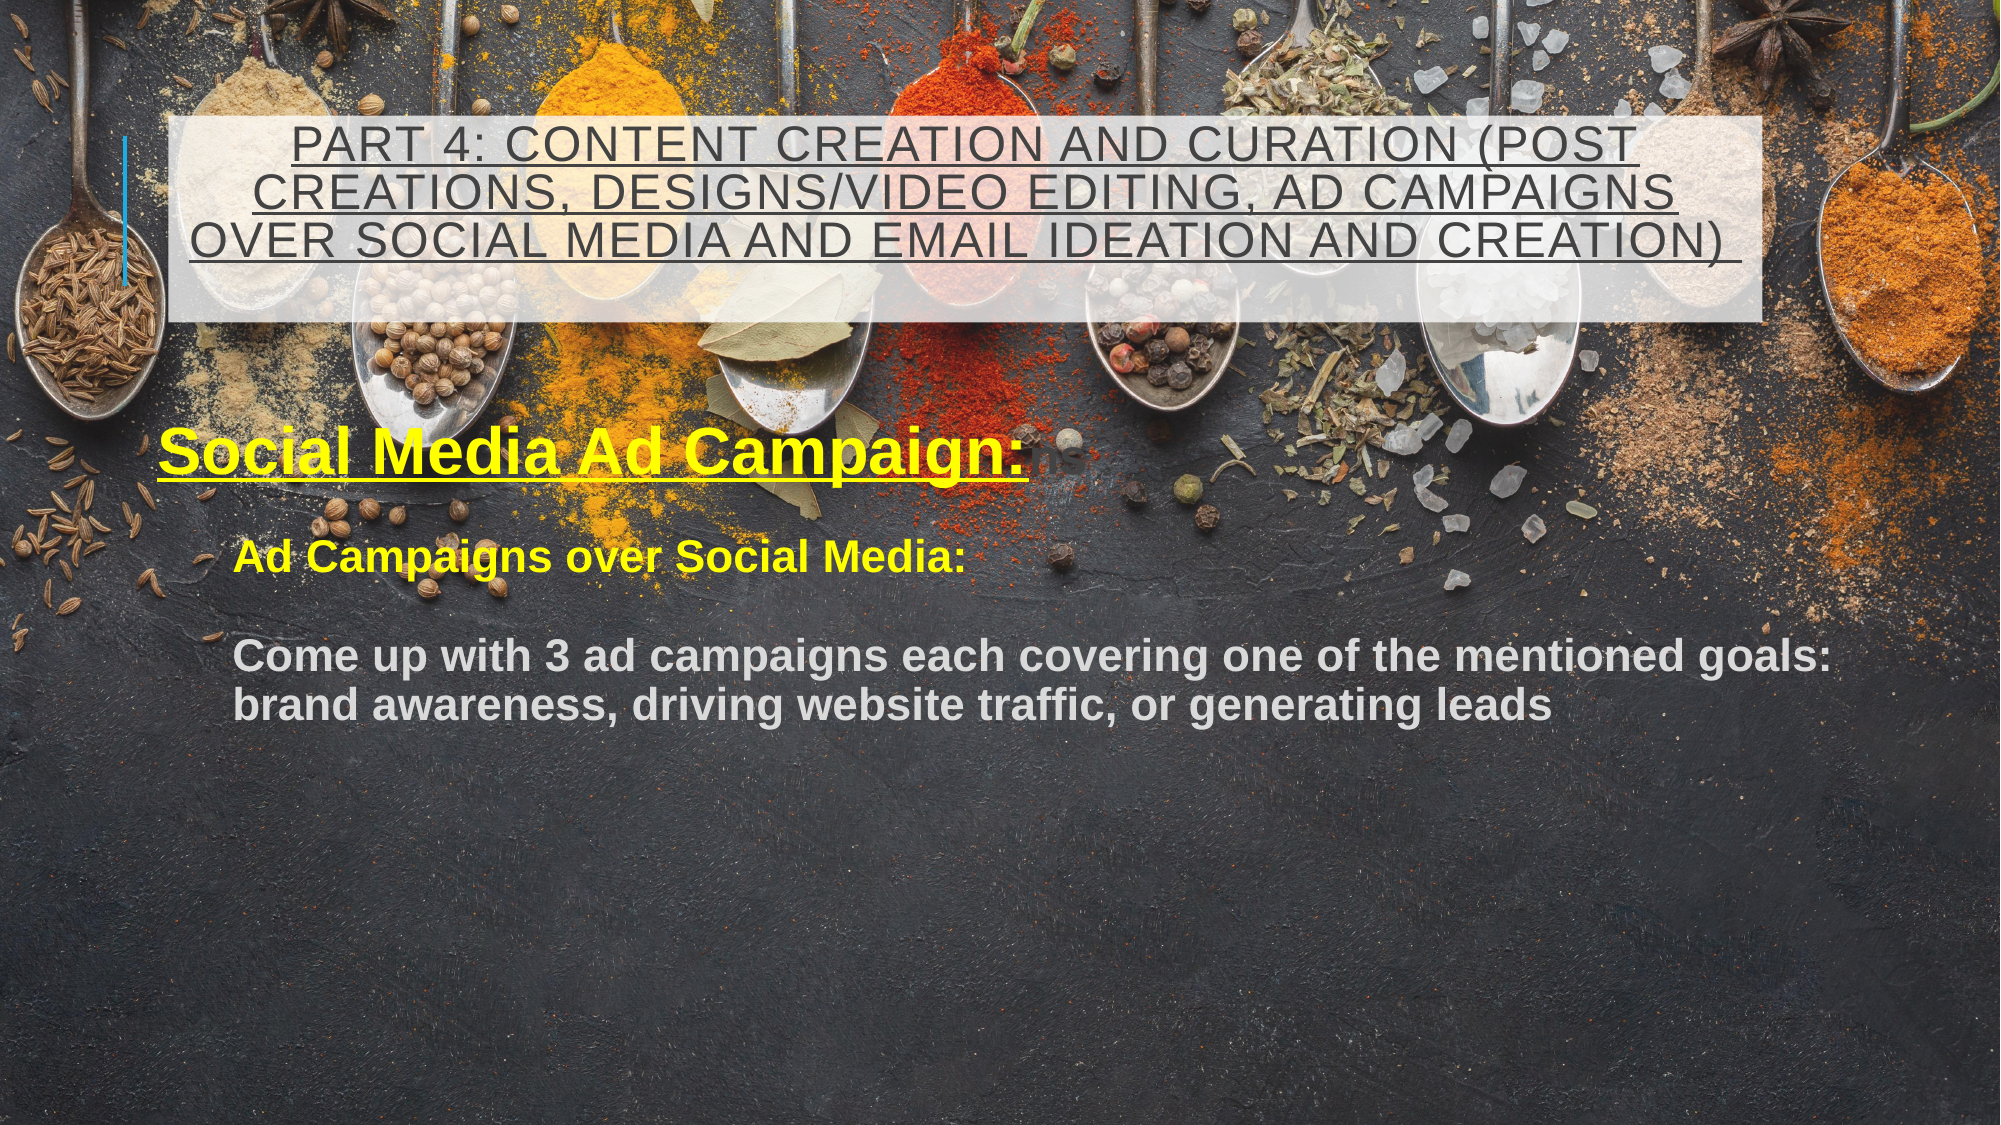

# PART 4: CONTENT CREATION AND CURATION (POST CREATIONS, DESIGNS/VIDEO EDITING, AD CAMPAIGNS OVER SOCIAL MEDIA AND EMAIL IDEATION AND CREATION)

Social Media Ad Campaign:ns

Ad Campaigns over Social Media:

Come up with 3 ad campaigns each covering one of the mentioned goals: brand awareness, driving website traffic, or generating leads